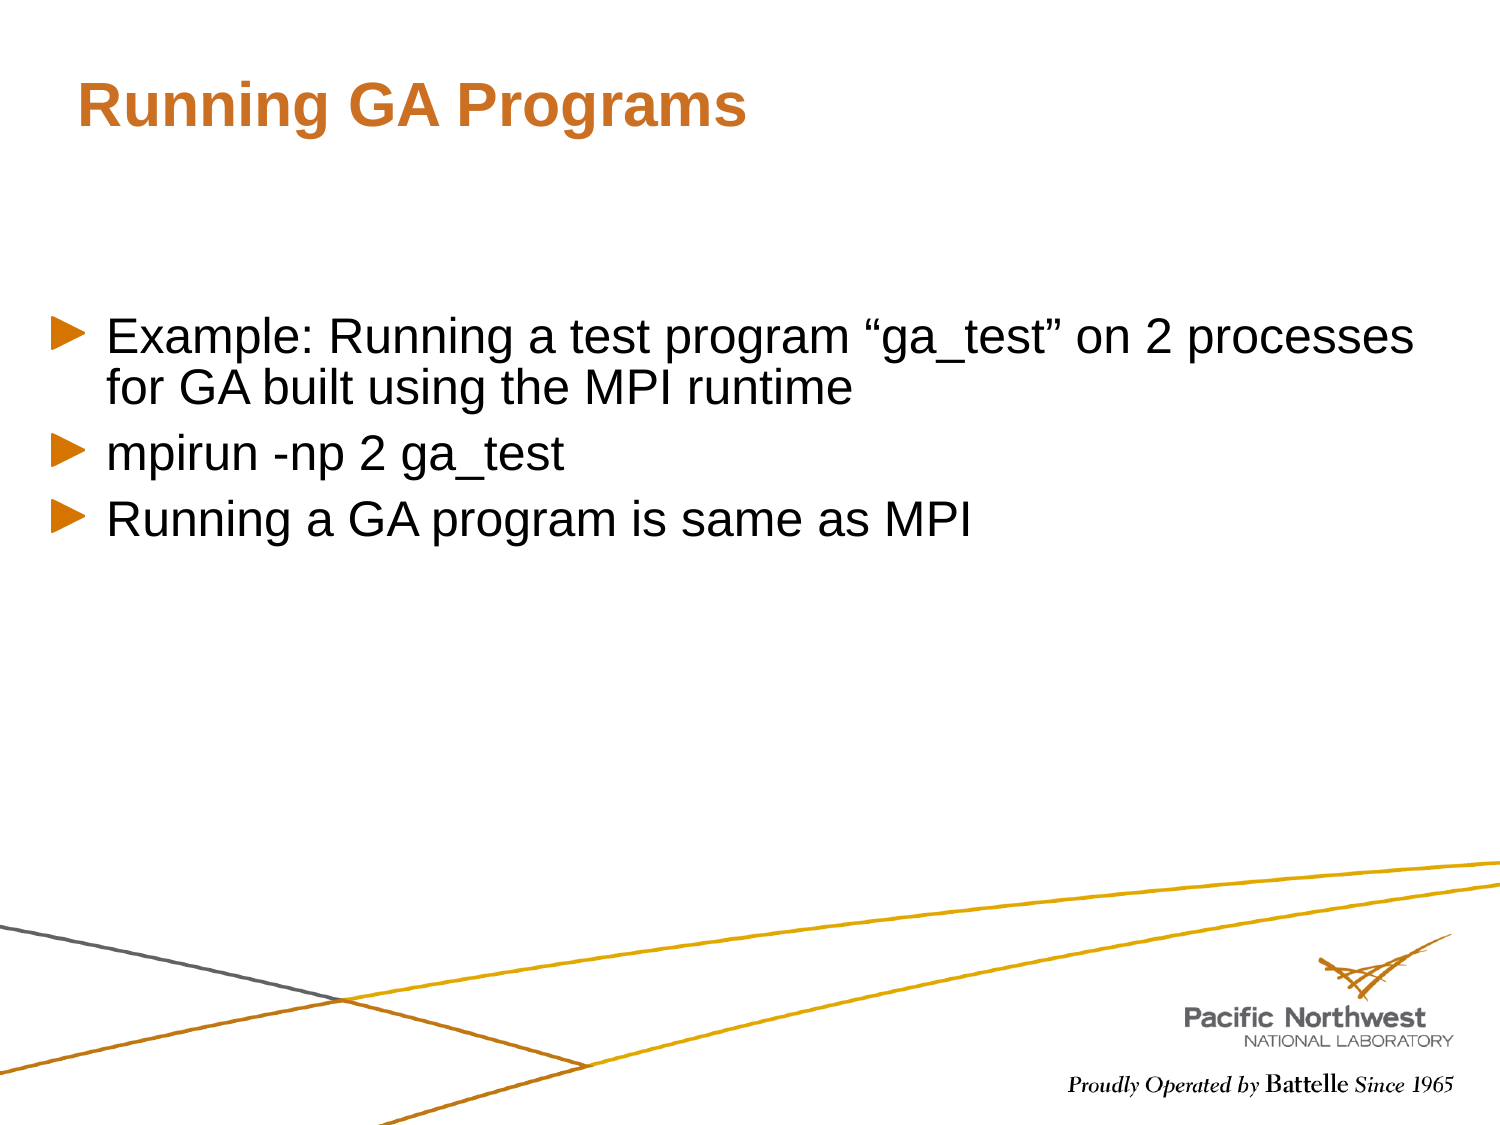

# Running GA Programs
Example: Running a test program “ga_test” on 2 processes for GA built using the MPI runtime
mpirun -np 2 ga_test
Running a GA program is same as MPI